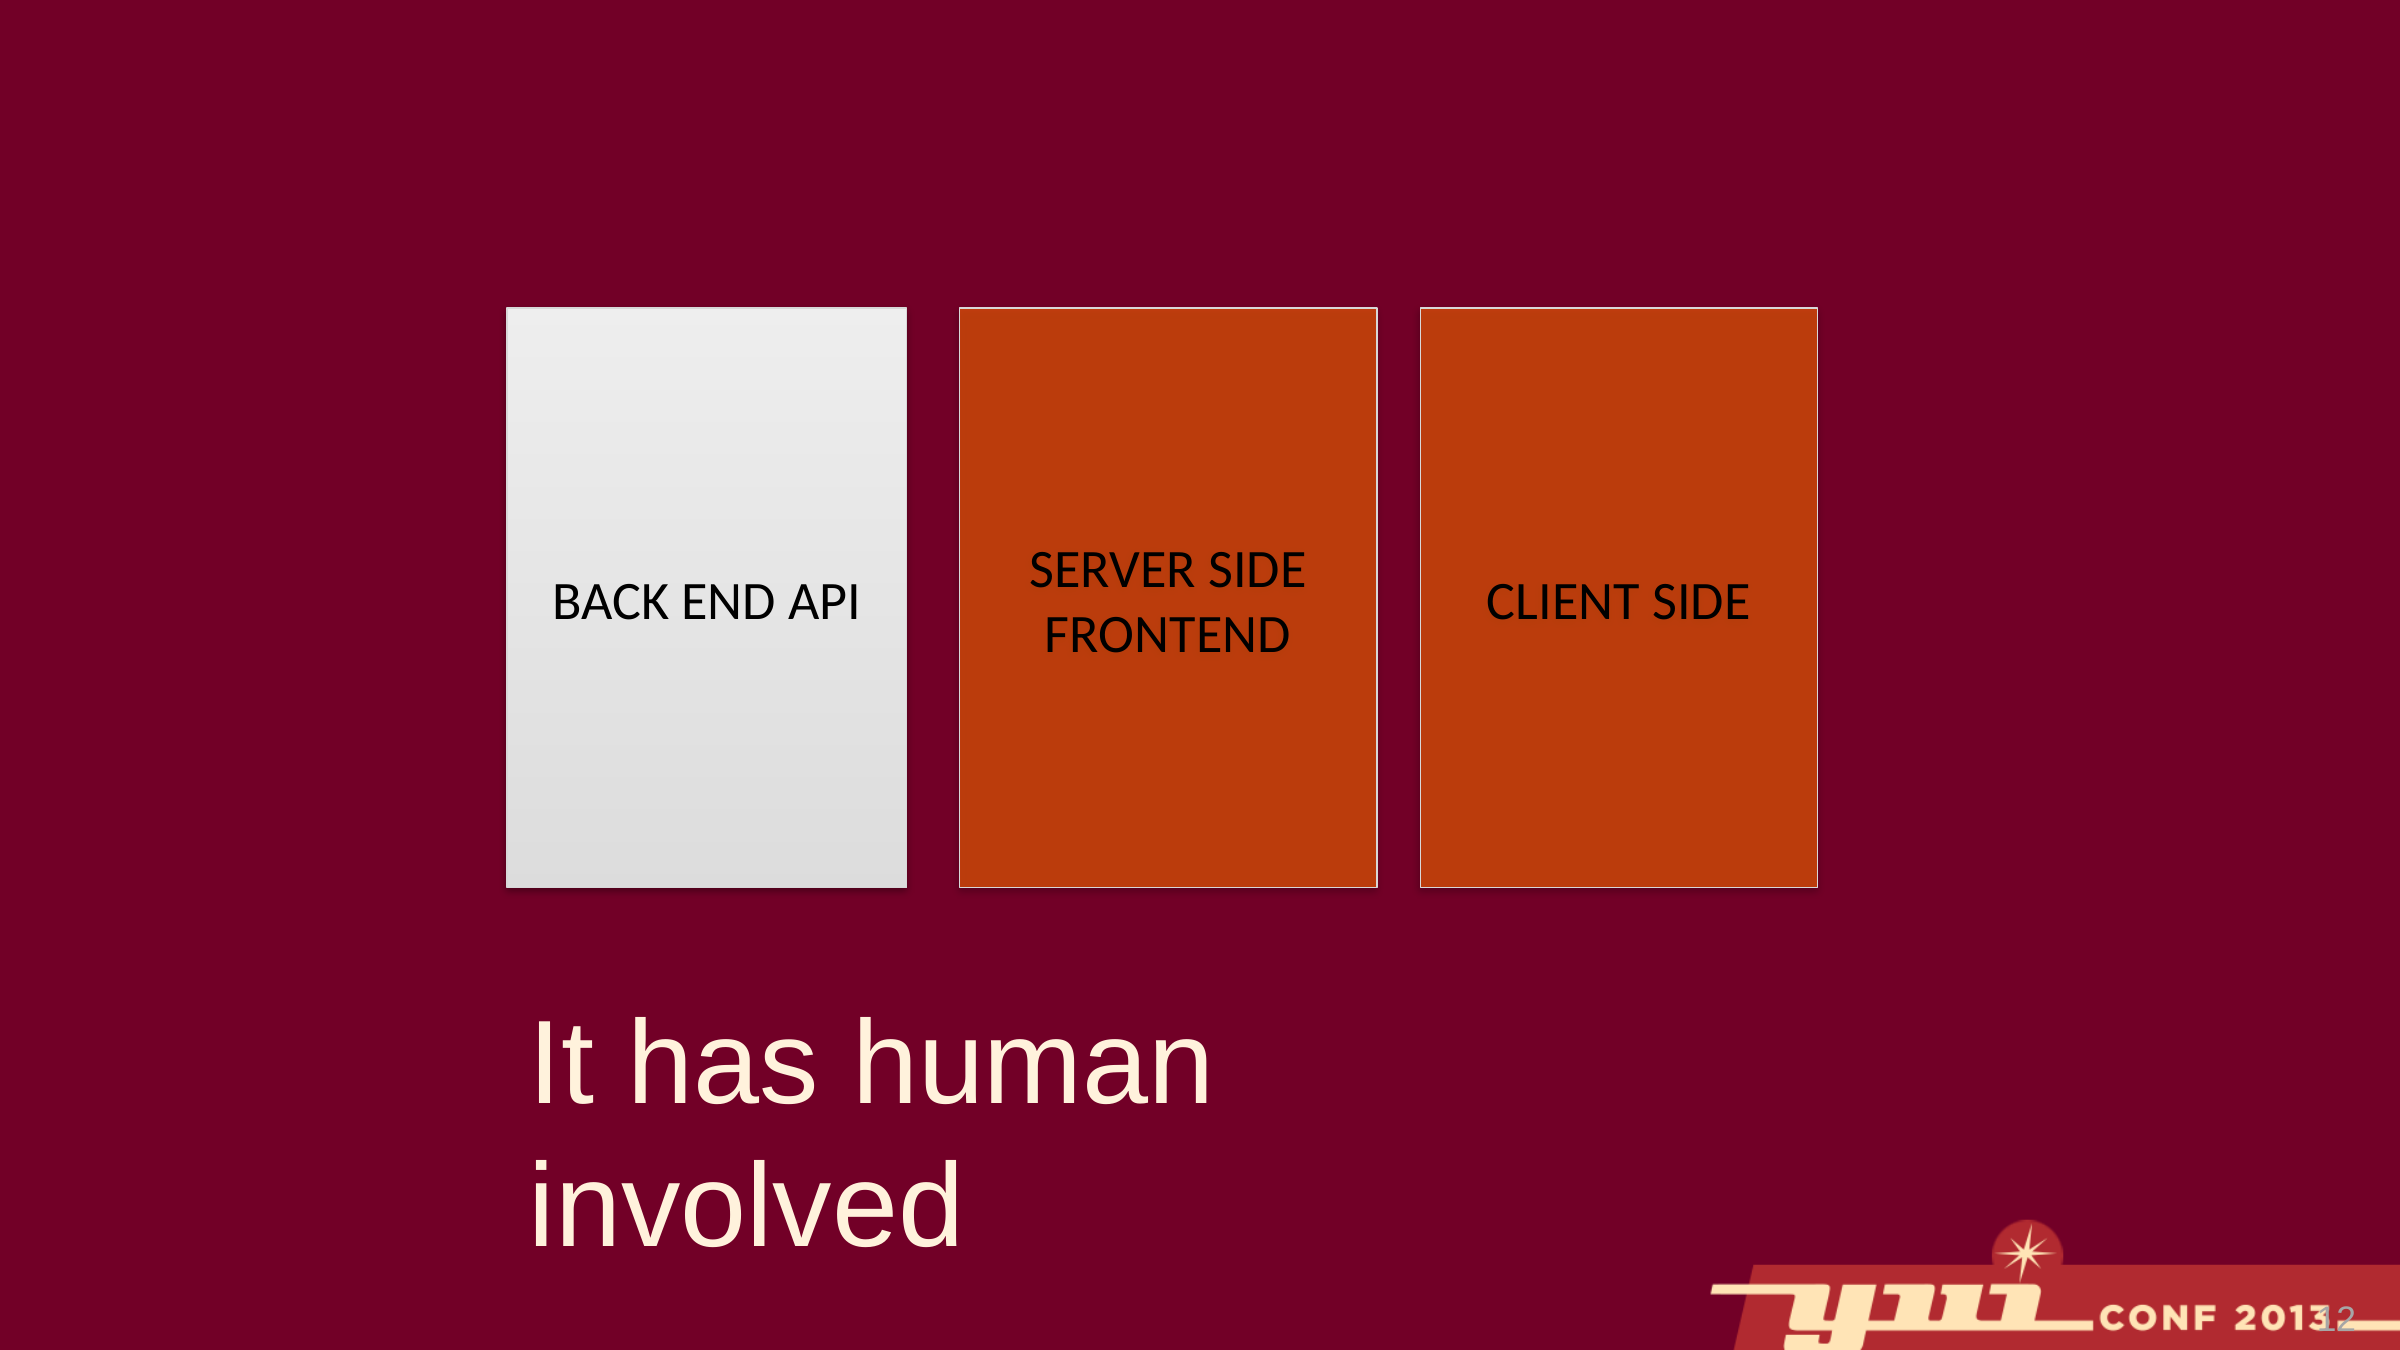

BACK END API
SERVER SIDE FRONTEND
CLIENT SIDE
# It has human involved
12